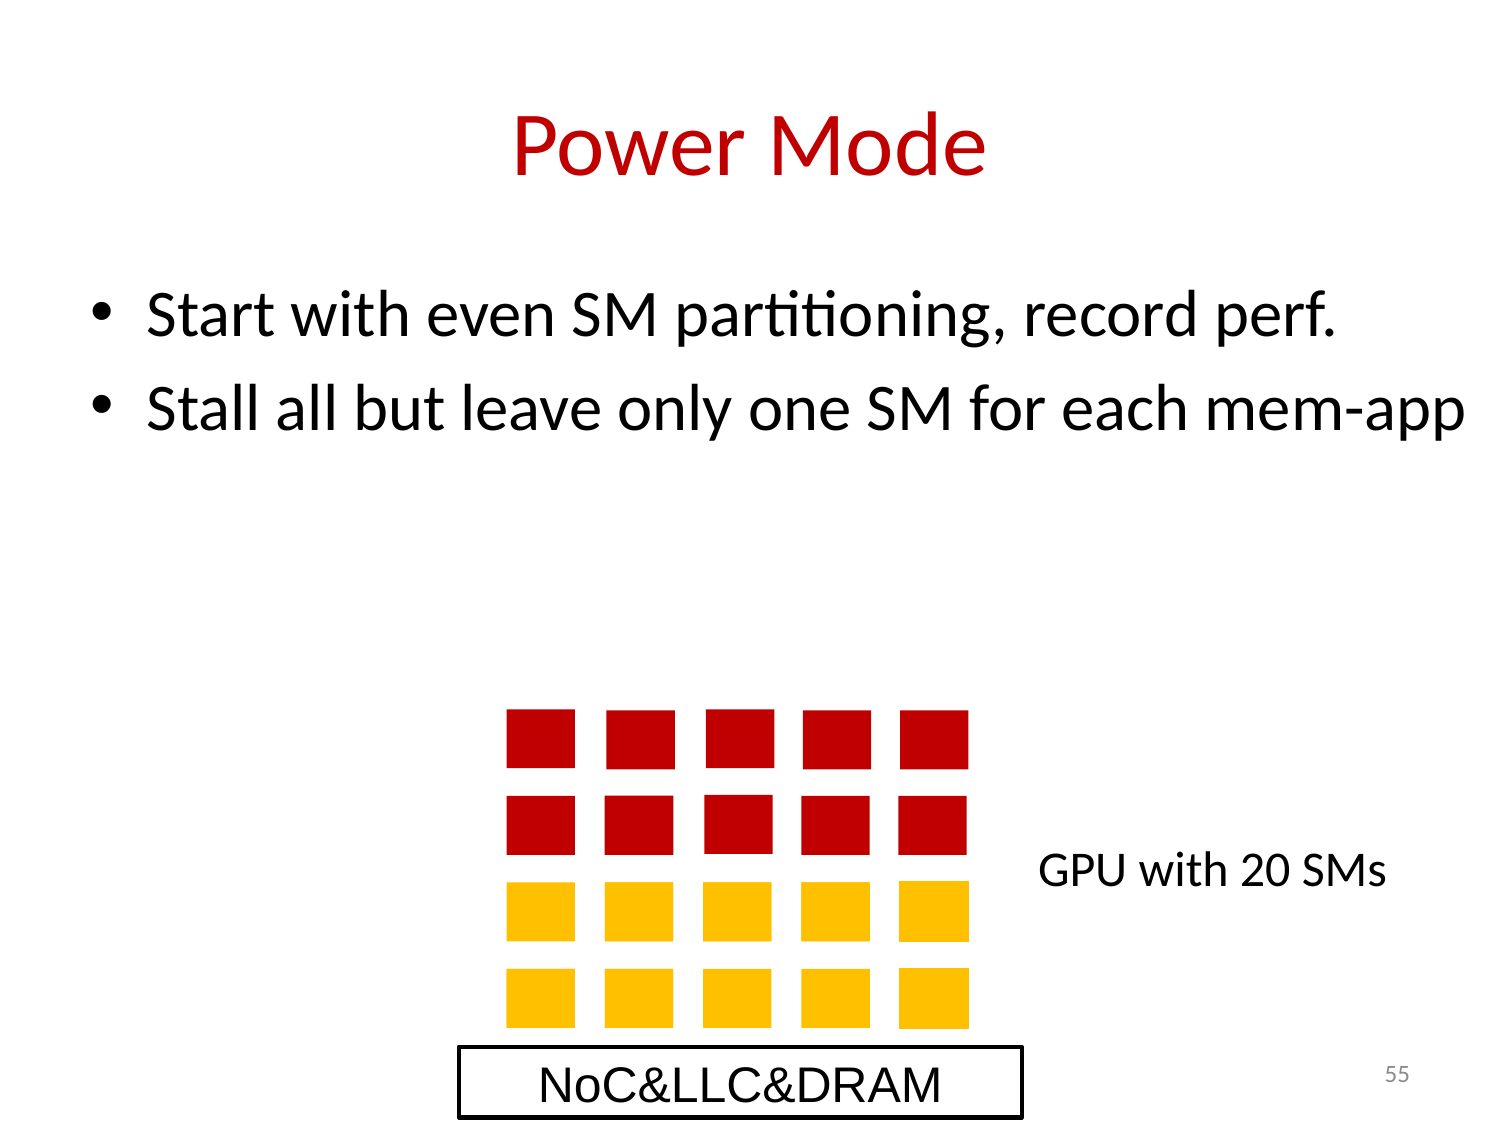

# Power Mode
Start with even SM partitioning, record perf.
Stall all but leave only one SM for each mem-app

GPU with 20 SMs

55
NoC&LLC&DRAM